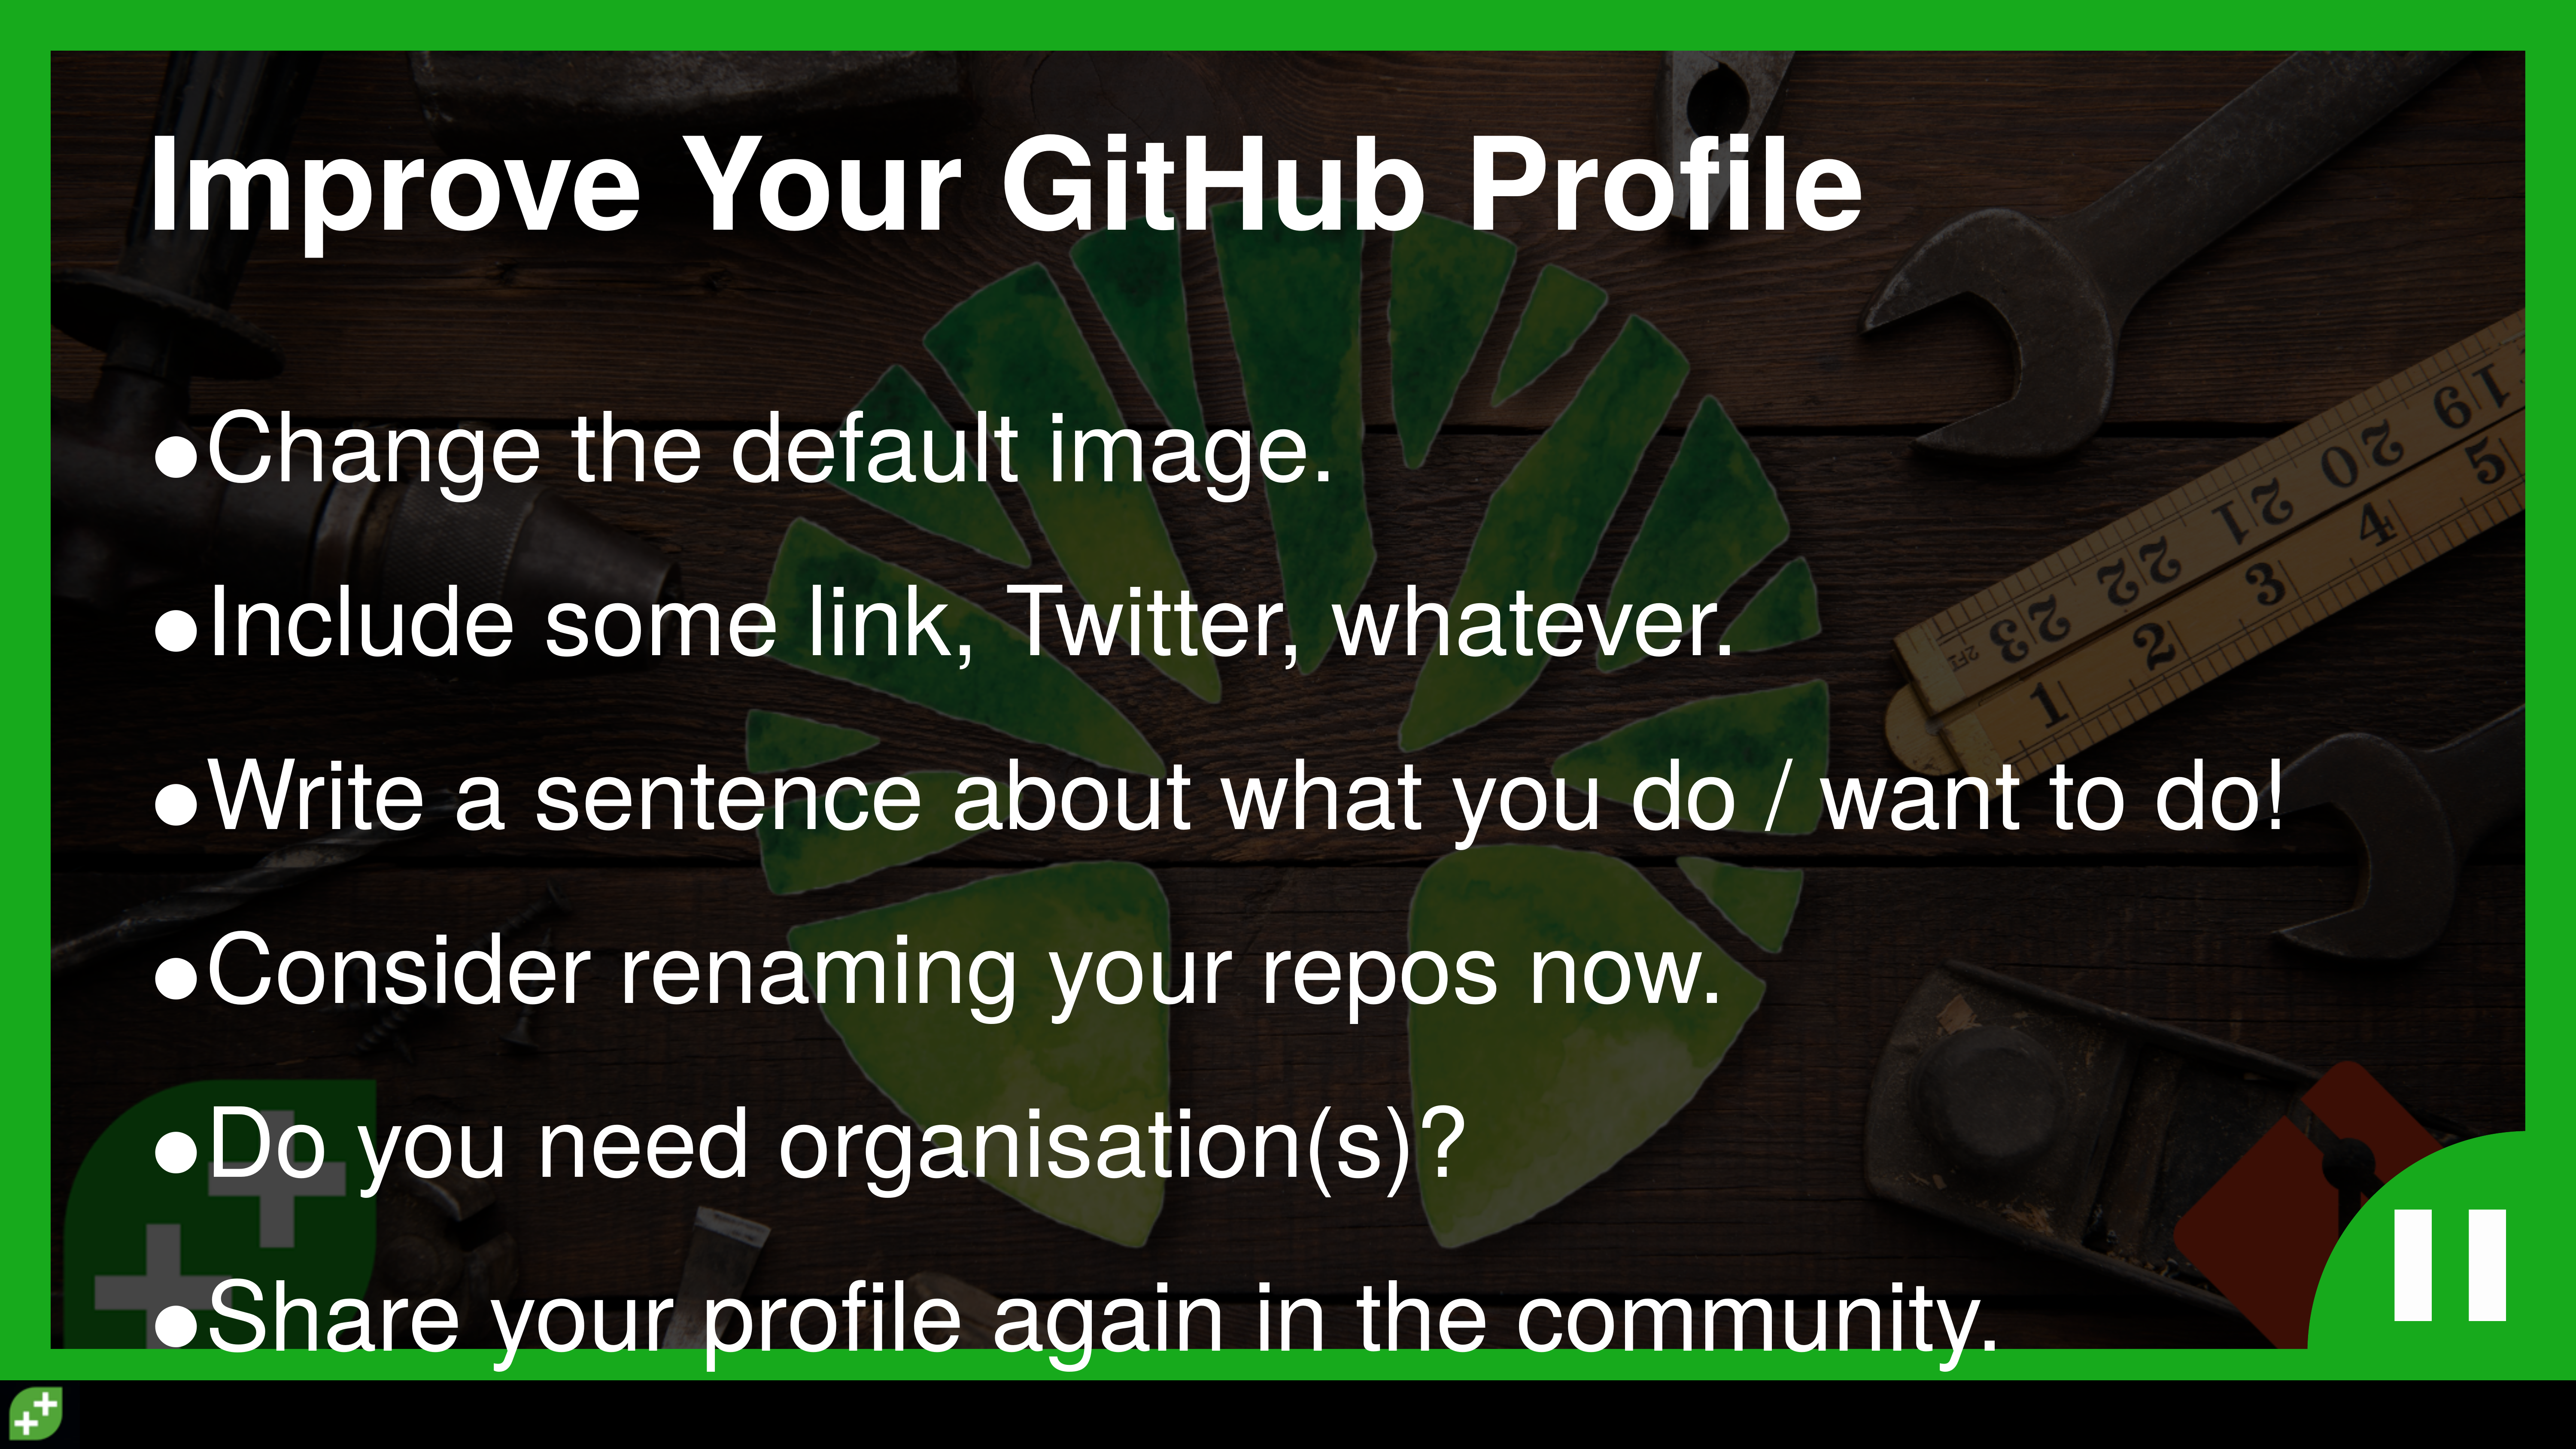

# Improve Your GitHub Profile
Change the default image.
Include some link, Twitter, whatever.
Write a sentence about what you do / want to do!
Consider renaming your repos now.
Do you need organisation(s)?
Share your profile again in the community.